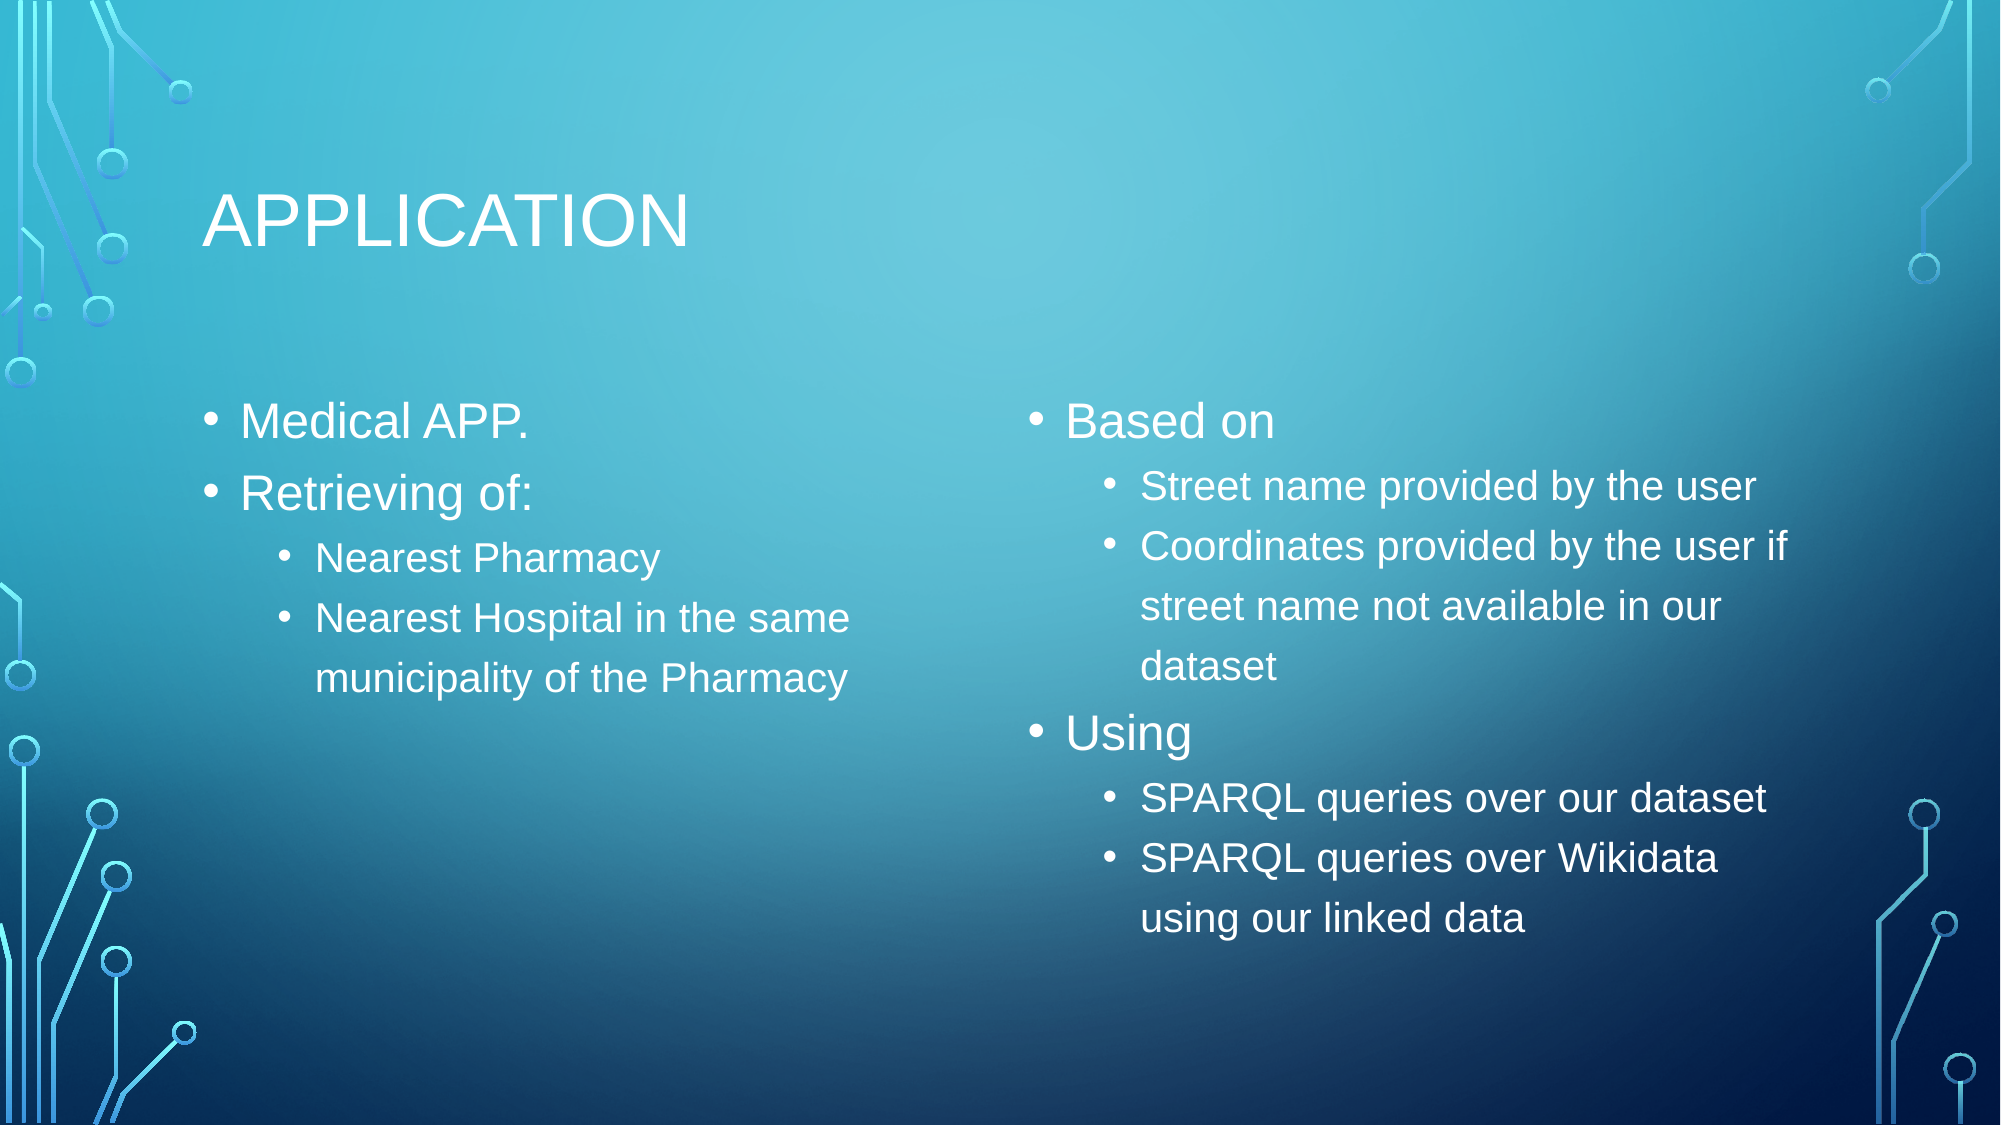

# APPLICATION
Medical APP.
Retrieving of:
Nearest Pharmacy
Nearest Hospital in the same municipality of the Pharmacy

Based on
Street name provided by the user
Coordinates provided by the user if street name not available in our dataset
Using
SPARQL queries over our dataset
SPARQL queries over Wikidata using our linked data